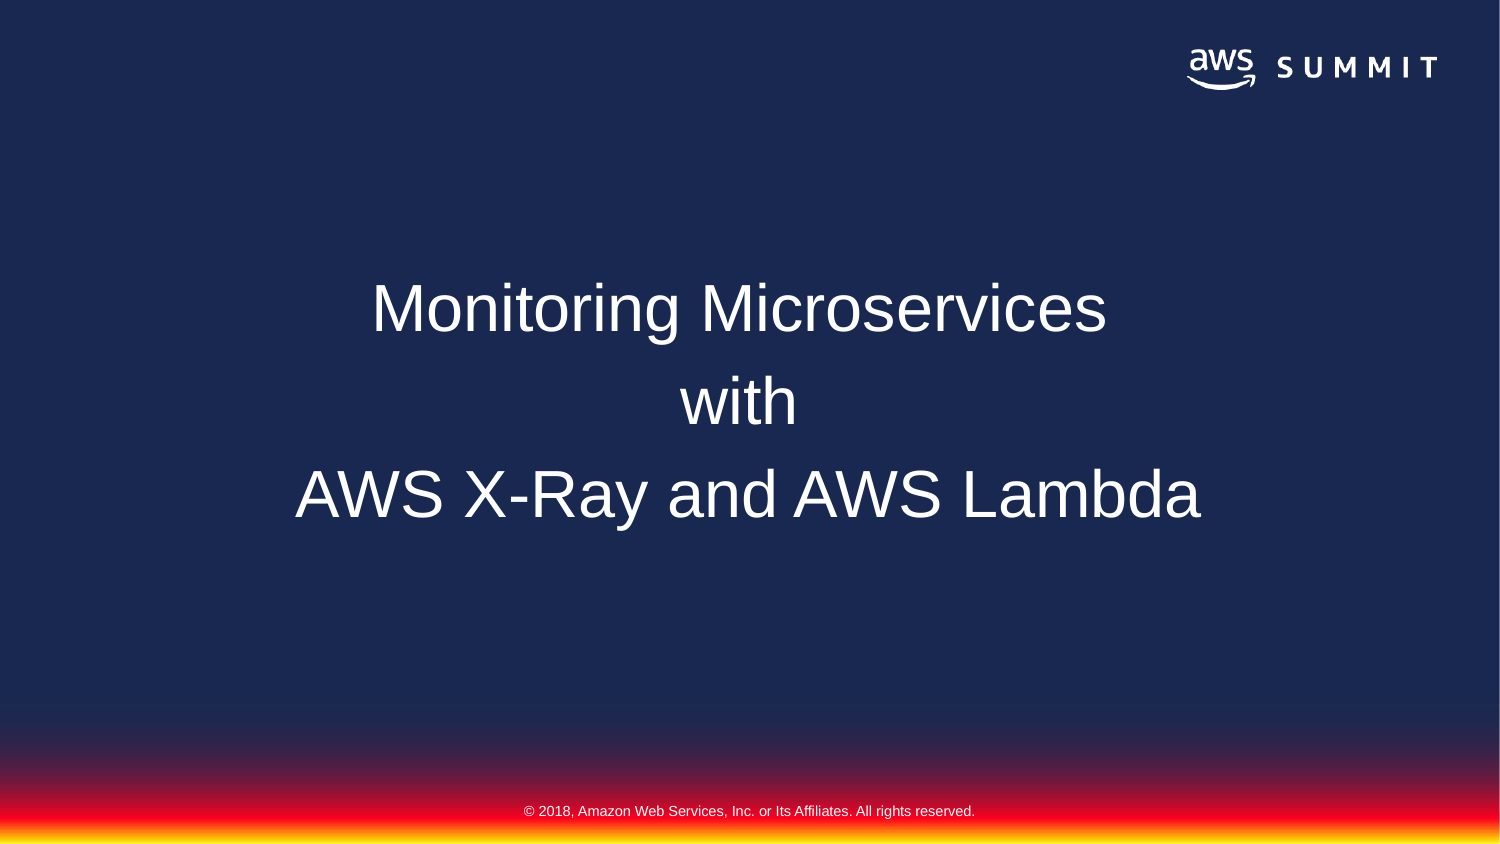

Monitoring Microservices
with
AWS X-Ray and AWS Lambda